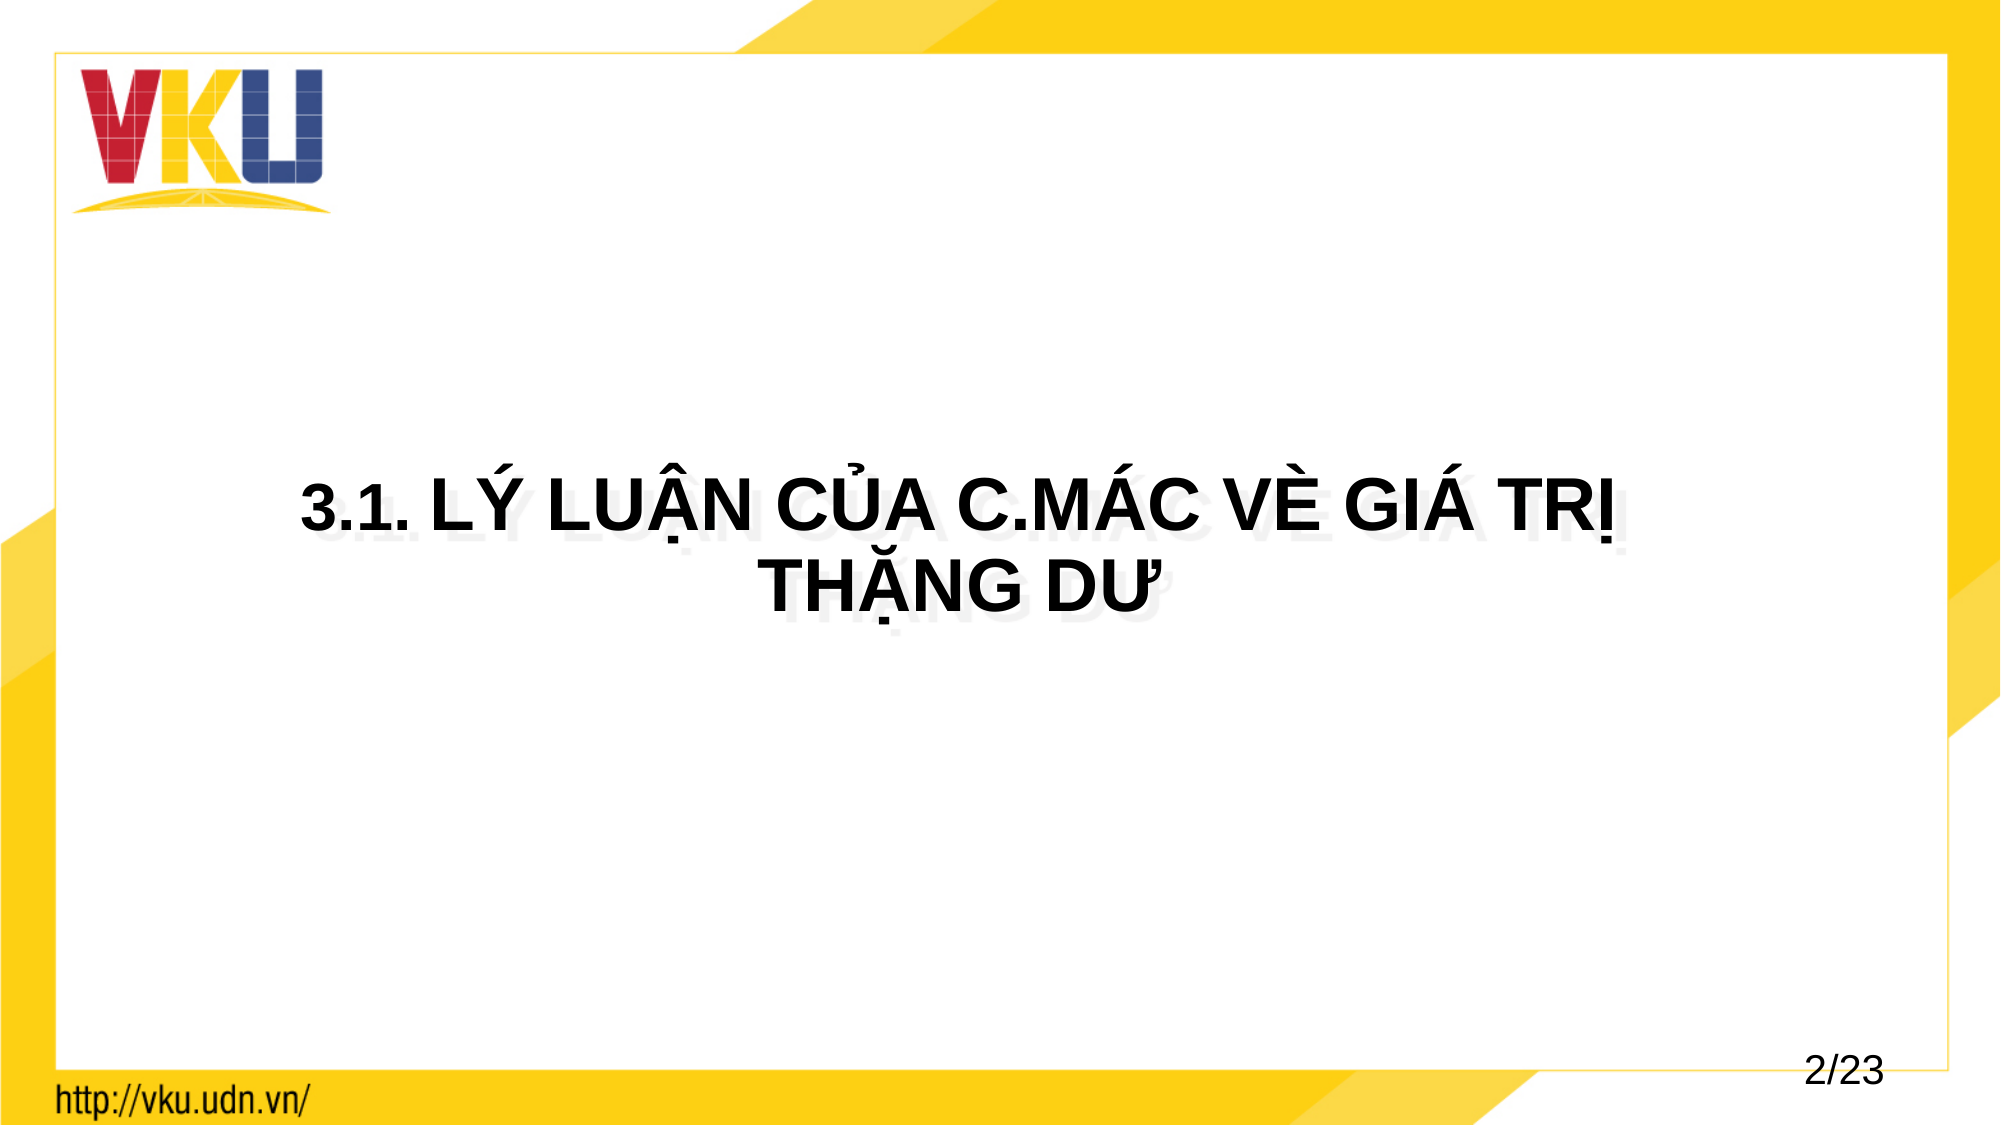

3.1. LÝ LUẬN CỦA C.MÁC VÈ GIÁ TRỊ THẶNG DƯ
2/23